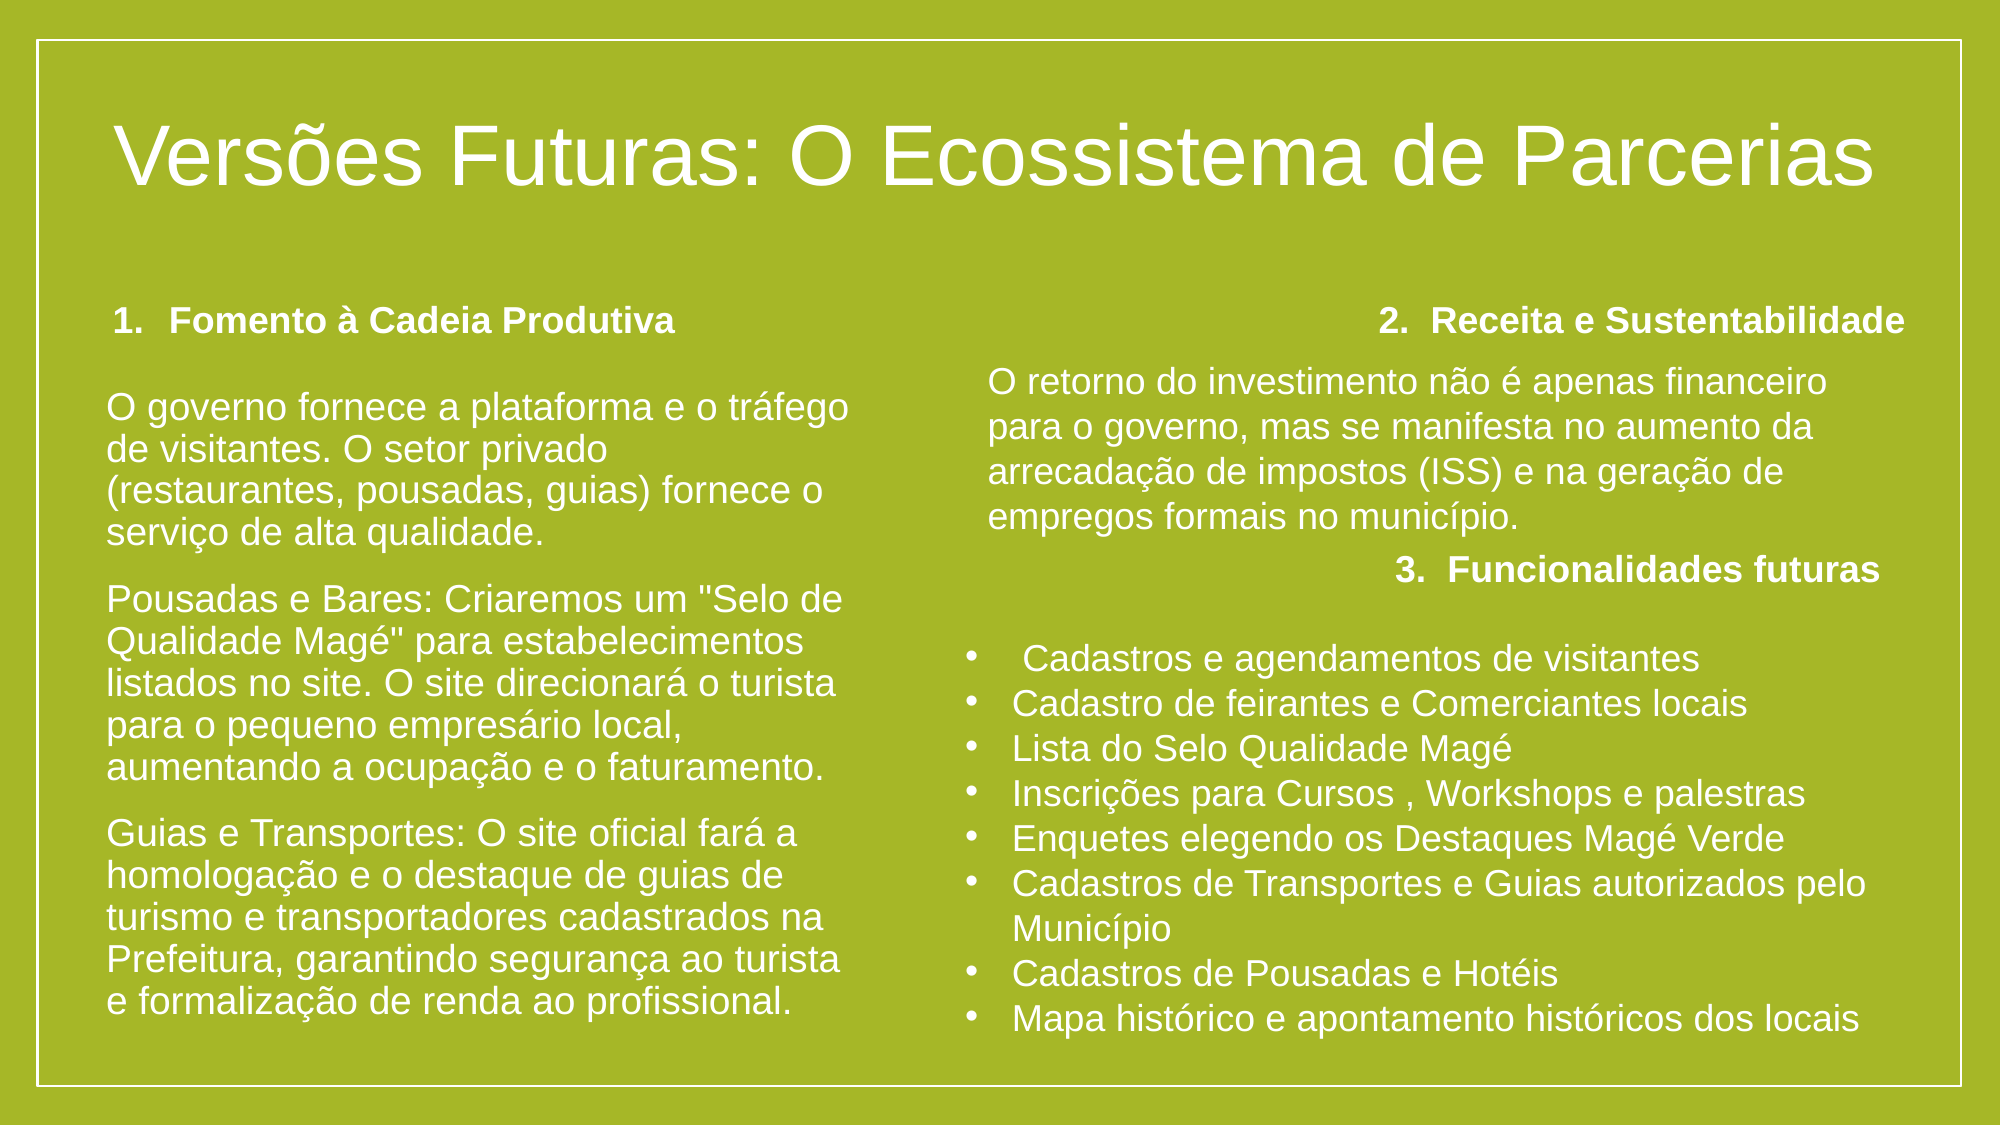

# Versões Futuras: O Ecossistema de Parcerias
2.  Receita e Sustentabilidade
Fomento à Cadeia Produtiva
O retorno do investimento não é apenas financeiro para o governo, mas se manifesta no aumento da arrecadação de impostos (ISS) e na geração de empregos formais no município.

O governo fornece a plataforma e o tráfego de visitantes. O setor privado (restaurantes, pousadas, guias) fornece o serviço de alta qualidade.
Pousadas e Bares: Criaremos um "Selo de Qualidade Magé" para estabelecimentos listados no site. O site direcionará o turista para o pequeno empresário local, aumentando a ocupação e o faturamento.
Guias e Transportes: O site oficial fará a homologação e o destaque de guias de turismo e transportadores cadastrados na Prefeitura, garantindo segurança ao turista e formalização de renda ao profissional.
3.  Funcionalidades futuras
 Cadastros e agendamentos de visitantes
Cadastro de feirantes e Comerciantes locais
Lista do Selo Qualidade Magé
Inscrições para Cursos , Workshops e palestras
Enquetes elegendo os Destaques Magé Verde
Cadastros de Transportes e Guias autorizados pelo Município
Cadastros de Pousadas e Hotéis
Mapa histórico e apontamento históricos dos locais